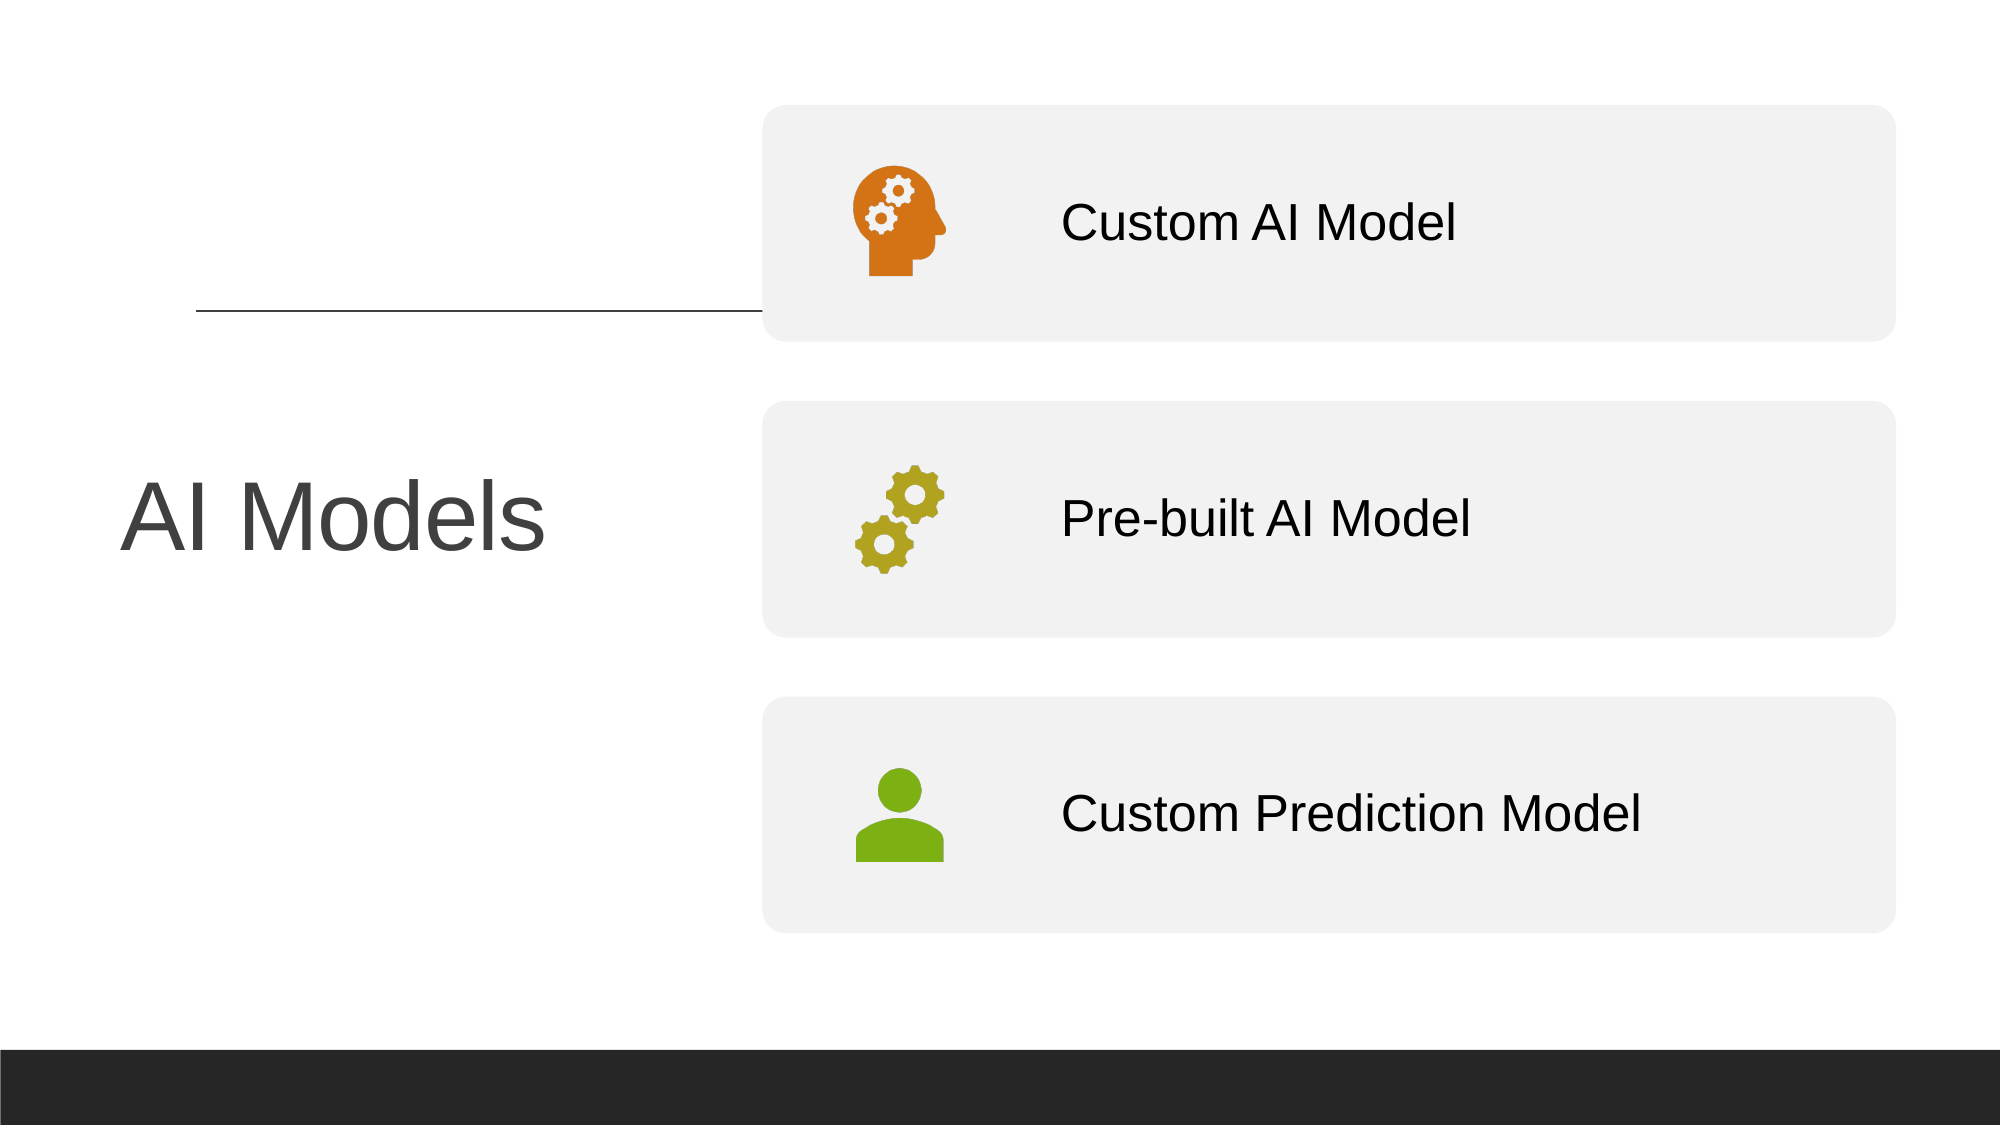

# AI Models
Custom AI Model
Pre-built AI Model
Custom Prediction Model